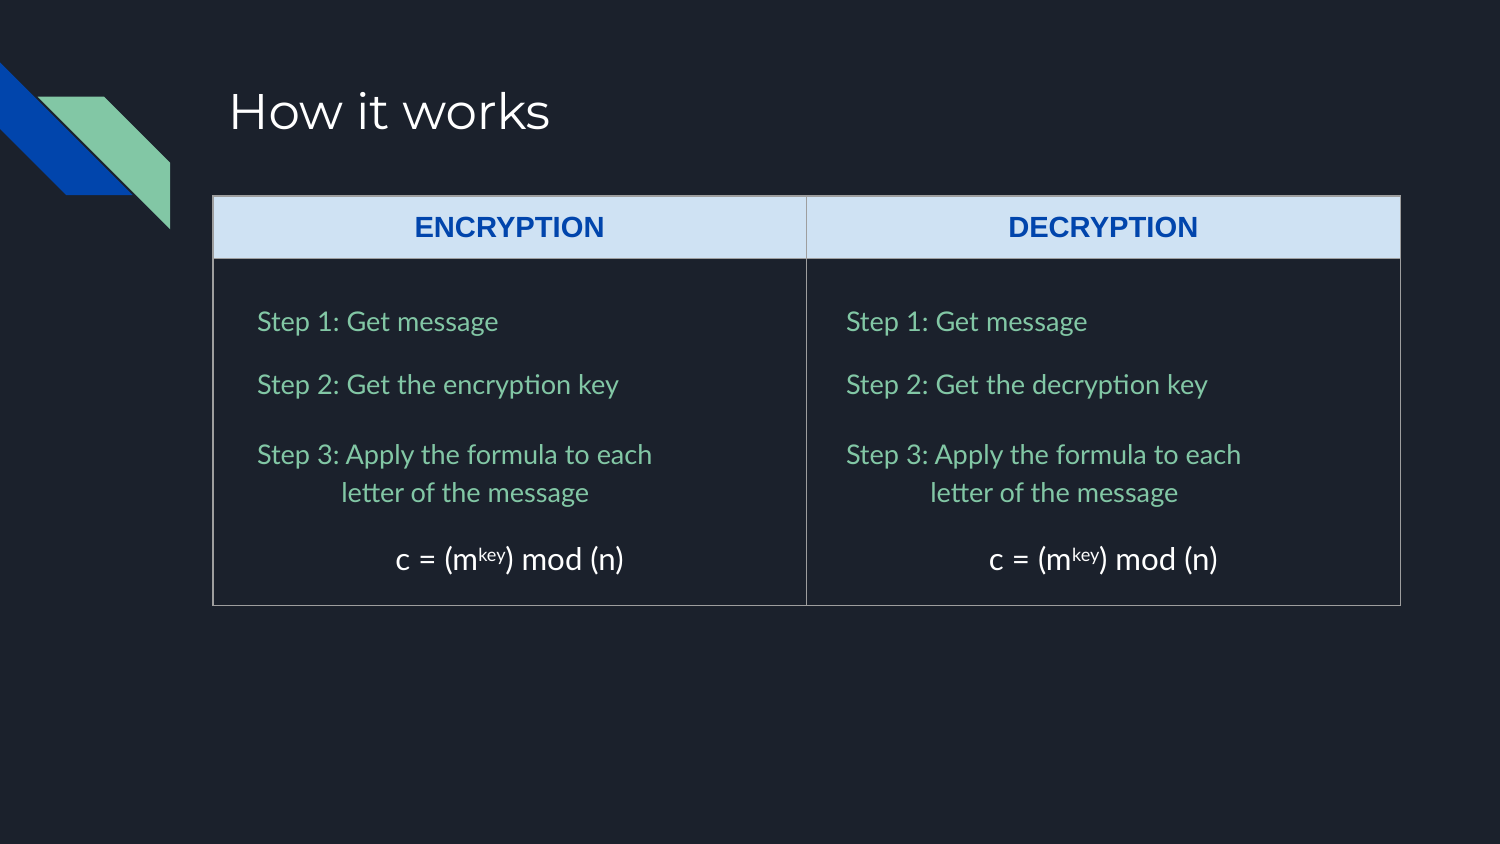

# How it works
| ENCRYPTION | DECRYPTION |
| --- | --- |
|  |  |
Step 1: Get message
Step 1: Get message
Step 2: Get the encryption key
Step 2: Get the decryption key
Step 3: Apply the formula to each letter of the message
Step 3: Apply the formula to each letter of the message
c = (mkey) mod (n)
c = (mkey) mod (n)